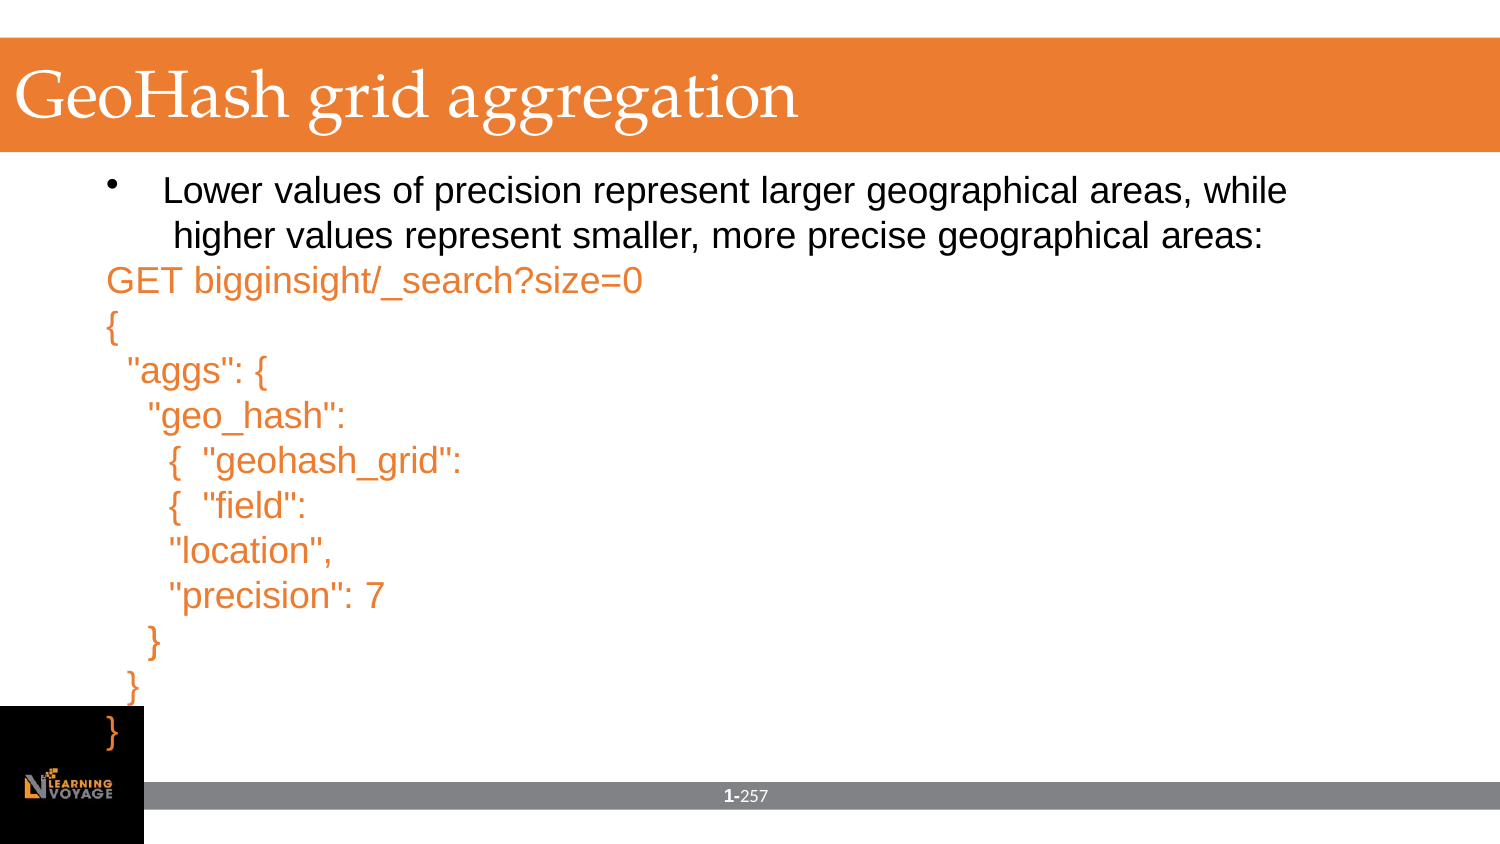

# GeoHash grid aggregation
Lower values of precision represent larger geographical areas, while  higher values represent smaller, more precise geographical areas:
GET bigginsight/_search?size=0
{
"aggs": {
"geo_hash": {  "geohash_grid": {  "field": "location",  "precision": 7
}
}
}
}
1-257